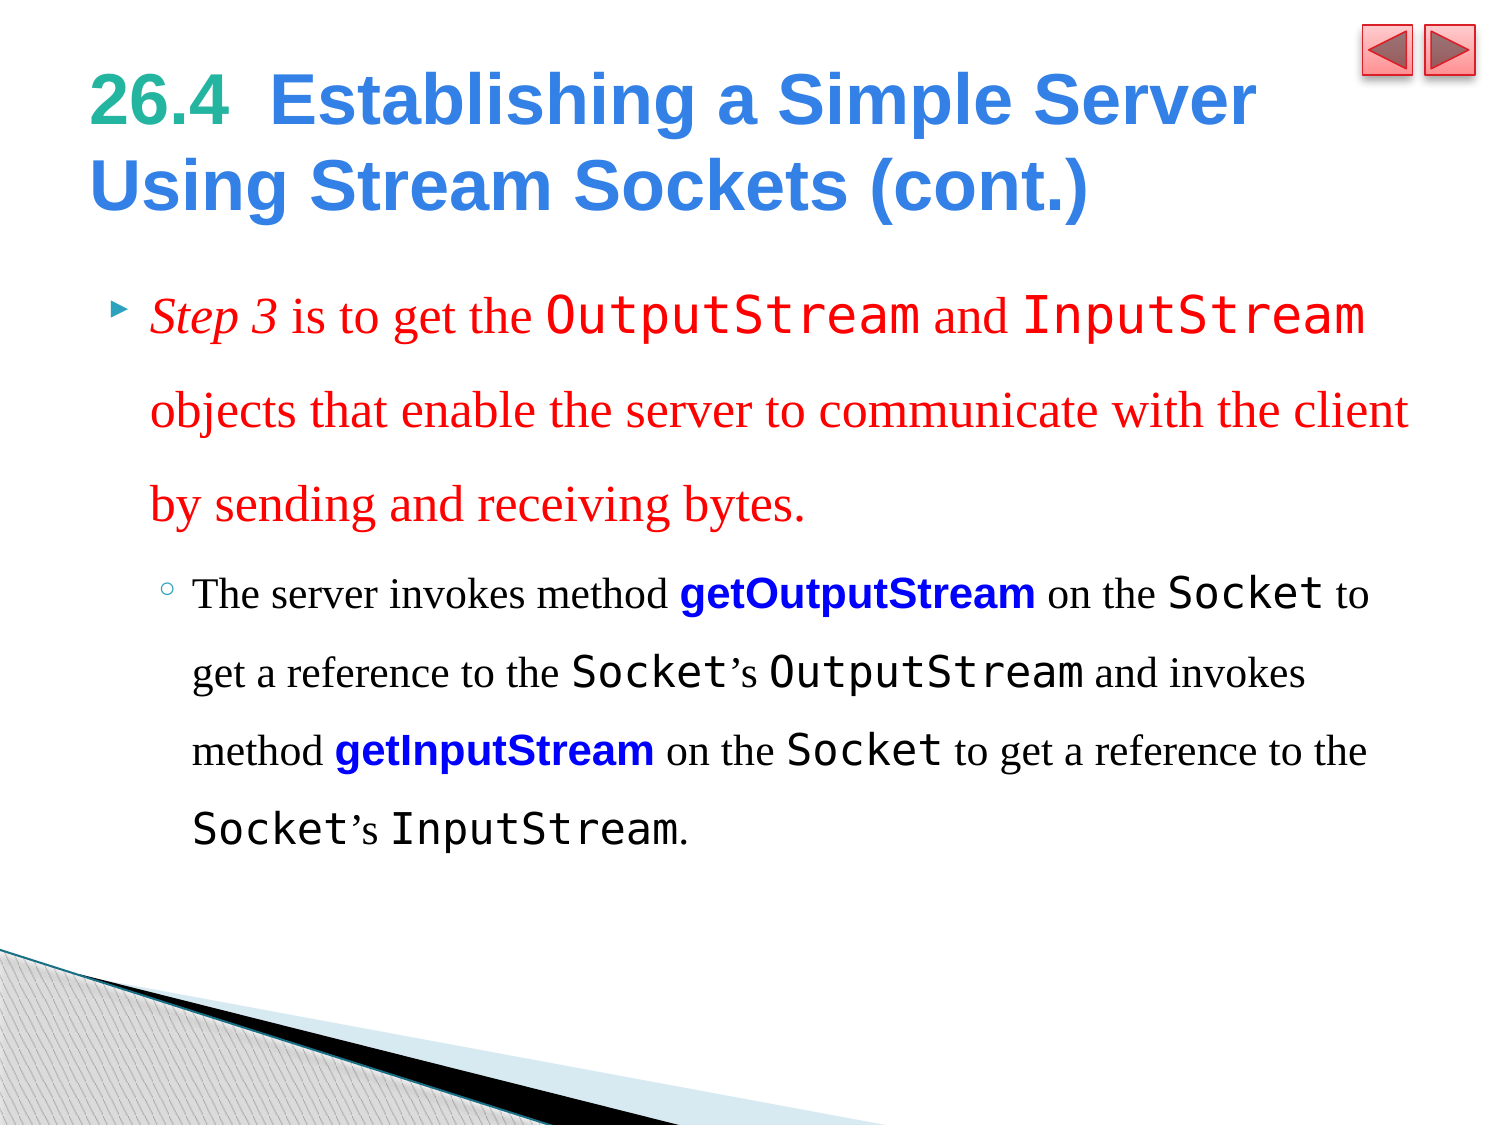

# 26.4  Establishing a Simple Server Using Stream Sockets (cont.)
Step 3 is to get the OutputStream and InputStream objects that enable the server to communicate with the client by sending and receiving bytes.
The server invokes method getOutputStream on the Socket to get a reference to the Socket’s OutputStream and invokes method getInputStream on the Socket to get a reference to the Socket’s InputStream.